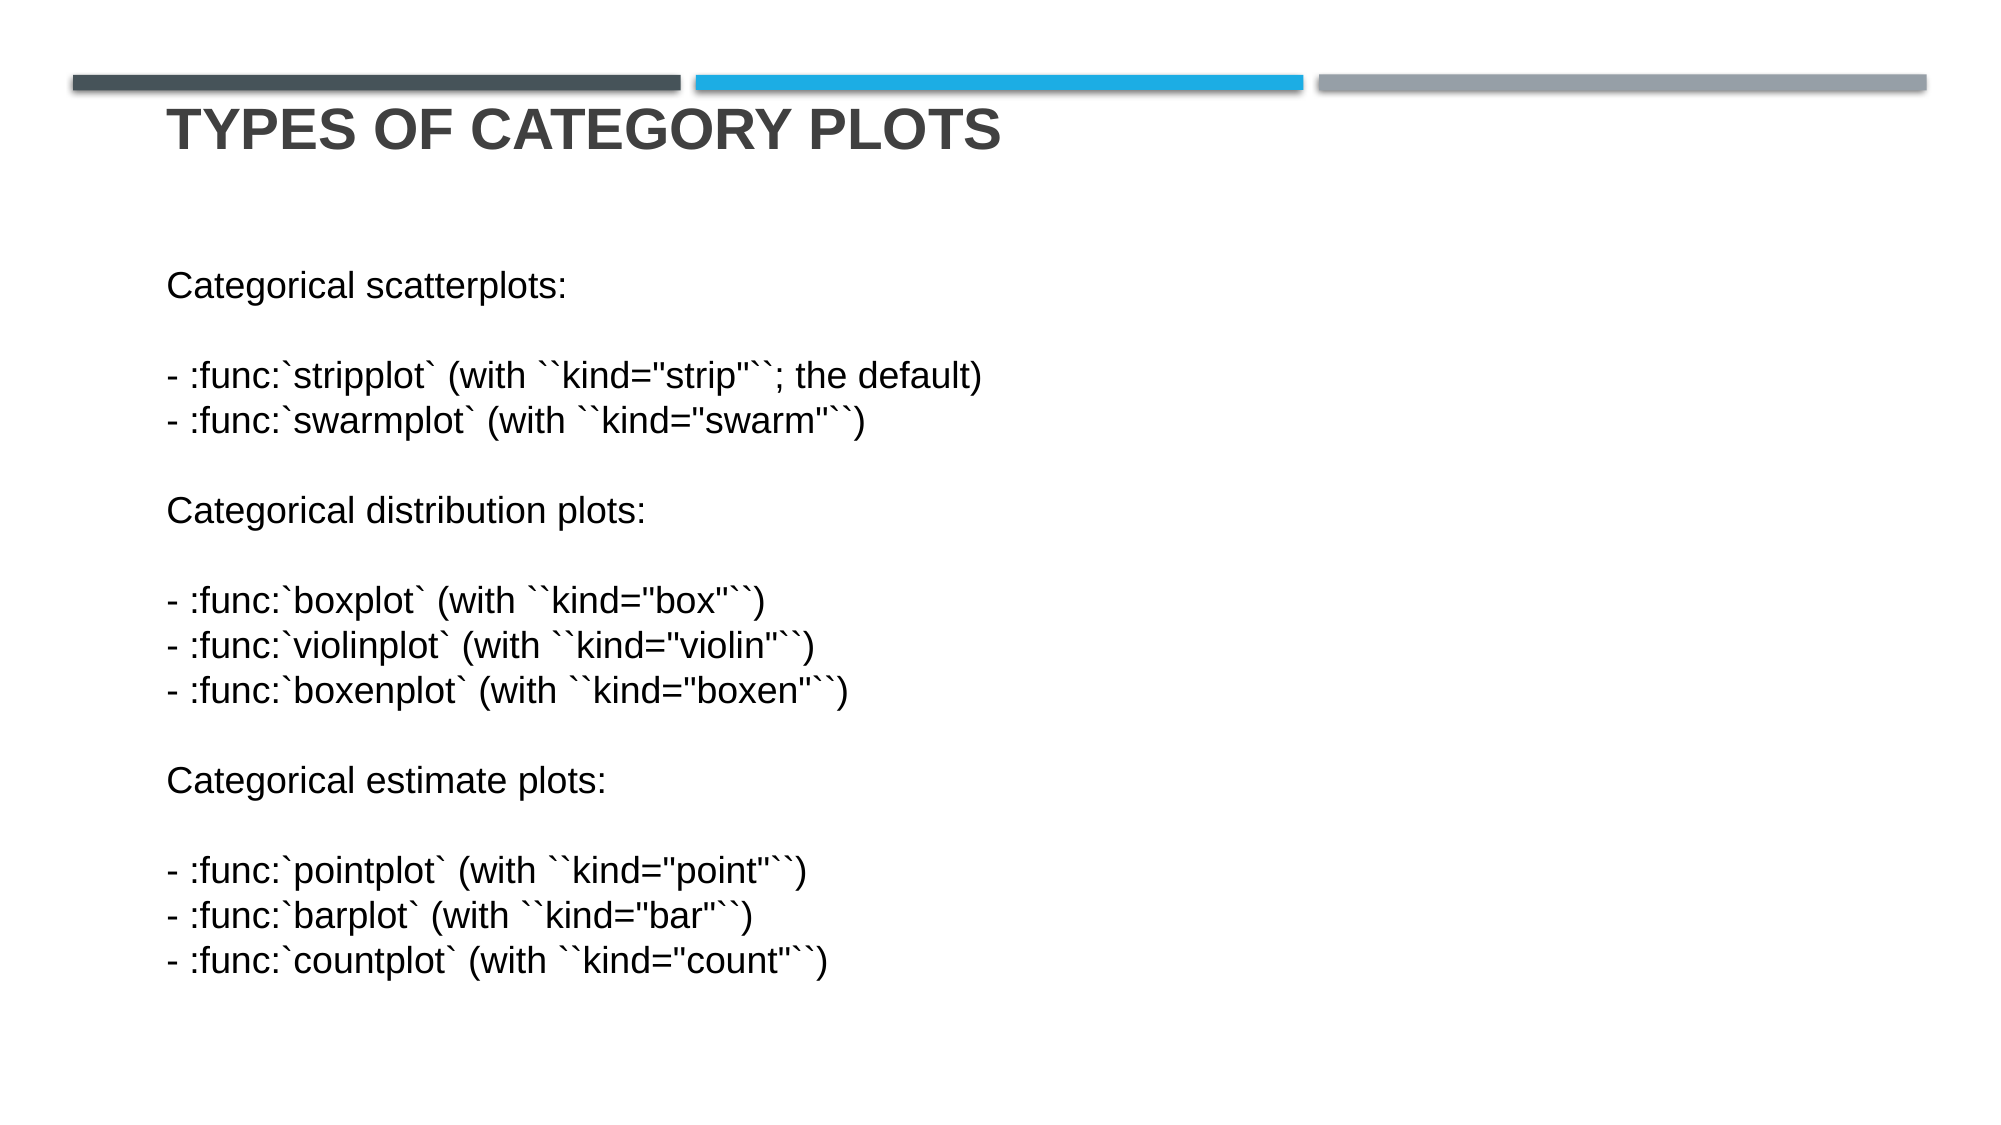

# Types of Category plots
Categorical scatterplots:

- :func:`stripplot` (with ``kind="strip"``; the default)
- :func:`swarmplot` (with ``kind="swarm"``)

Categorical distribution plots:

- :func:`boxplot` (with ``kind="box"``)
- :func:`violinplot` (with ``kind="violin"``)
- :func:`boxenplot` (with ``kind="boxen"``)

Categorical estimate plots:

- :func:`pointplot` (with ``kind="point"``)
- :func:`barplot` (with ``kind="bar"``)
- :func:`countplot` (with ``kind="count"``)